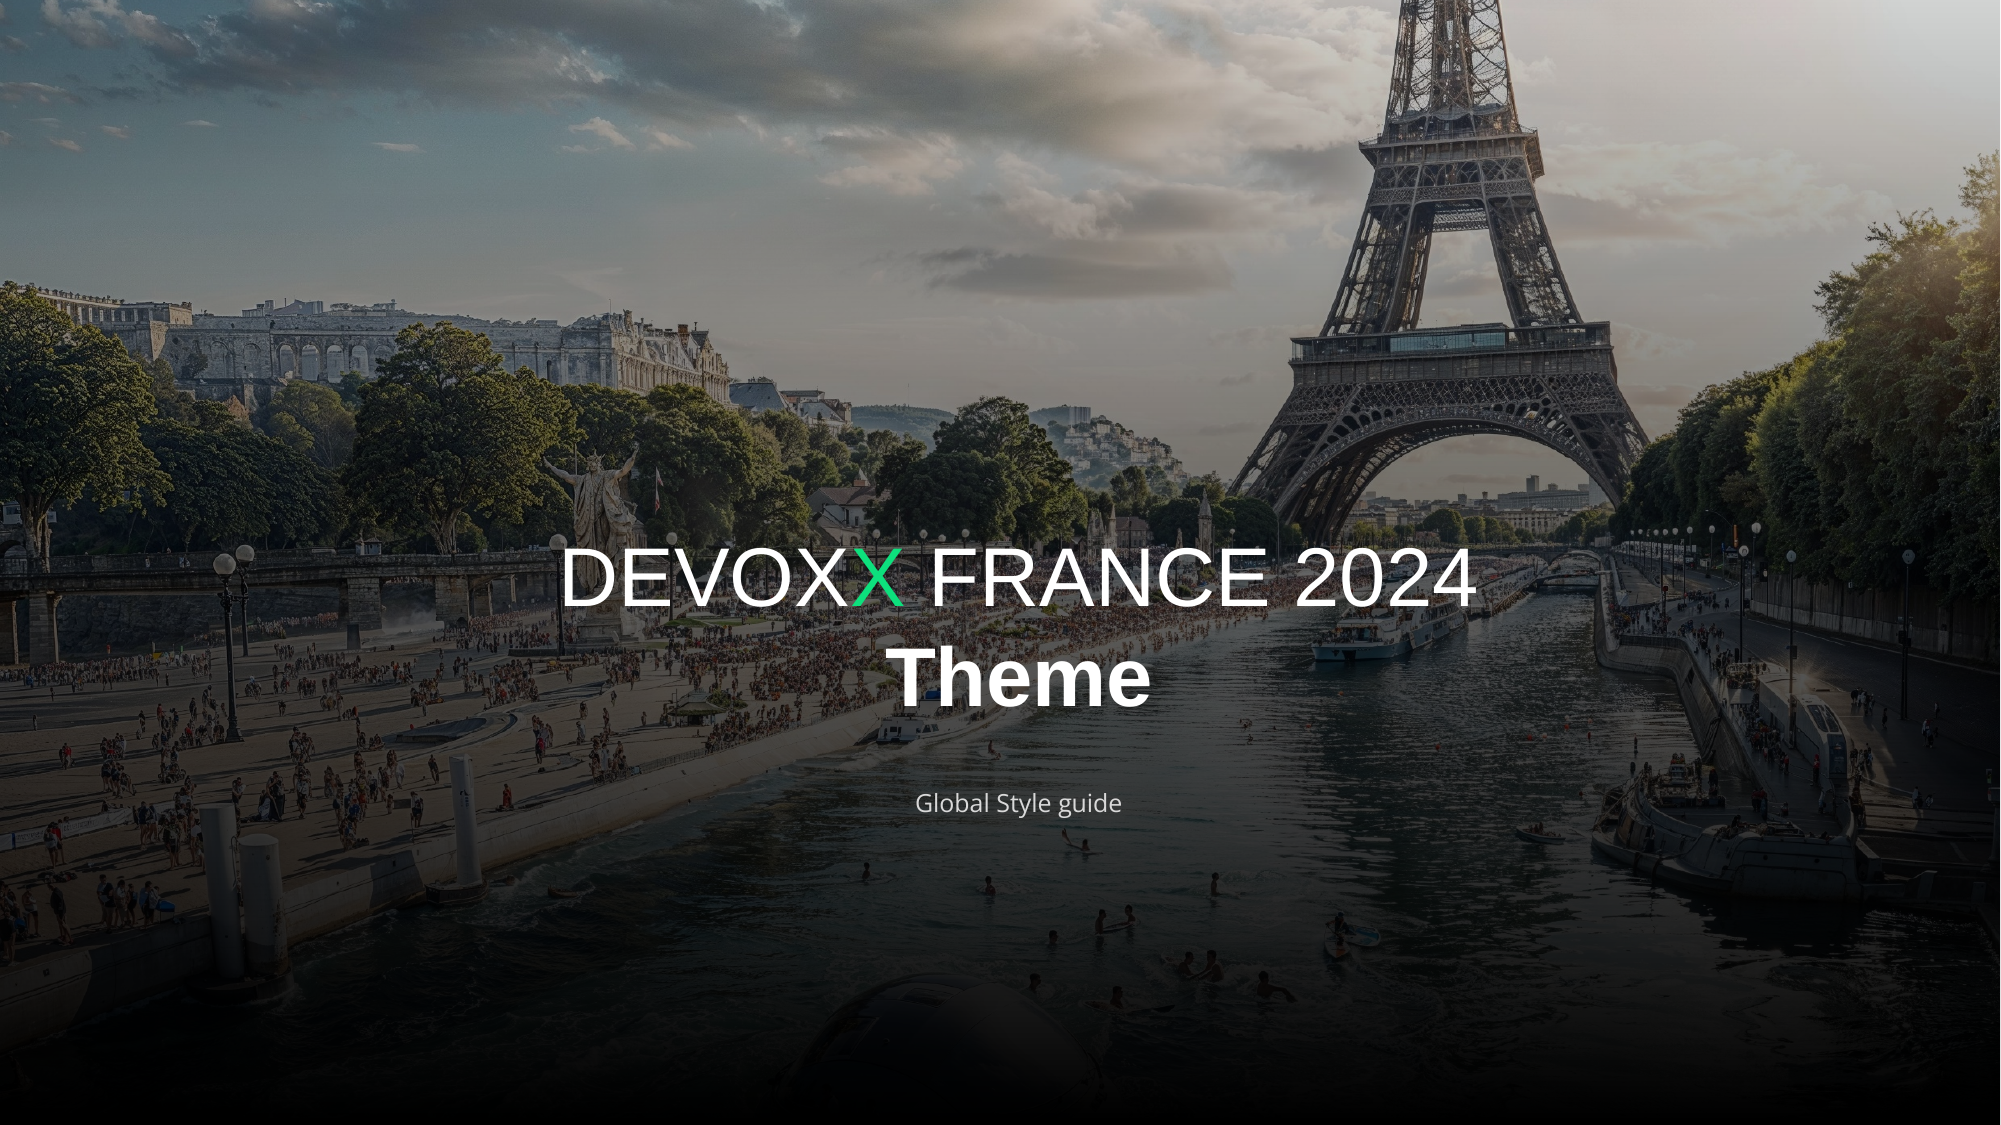

DEVOXX FRANCE 2024 Theme
Global Style guide